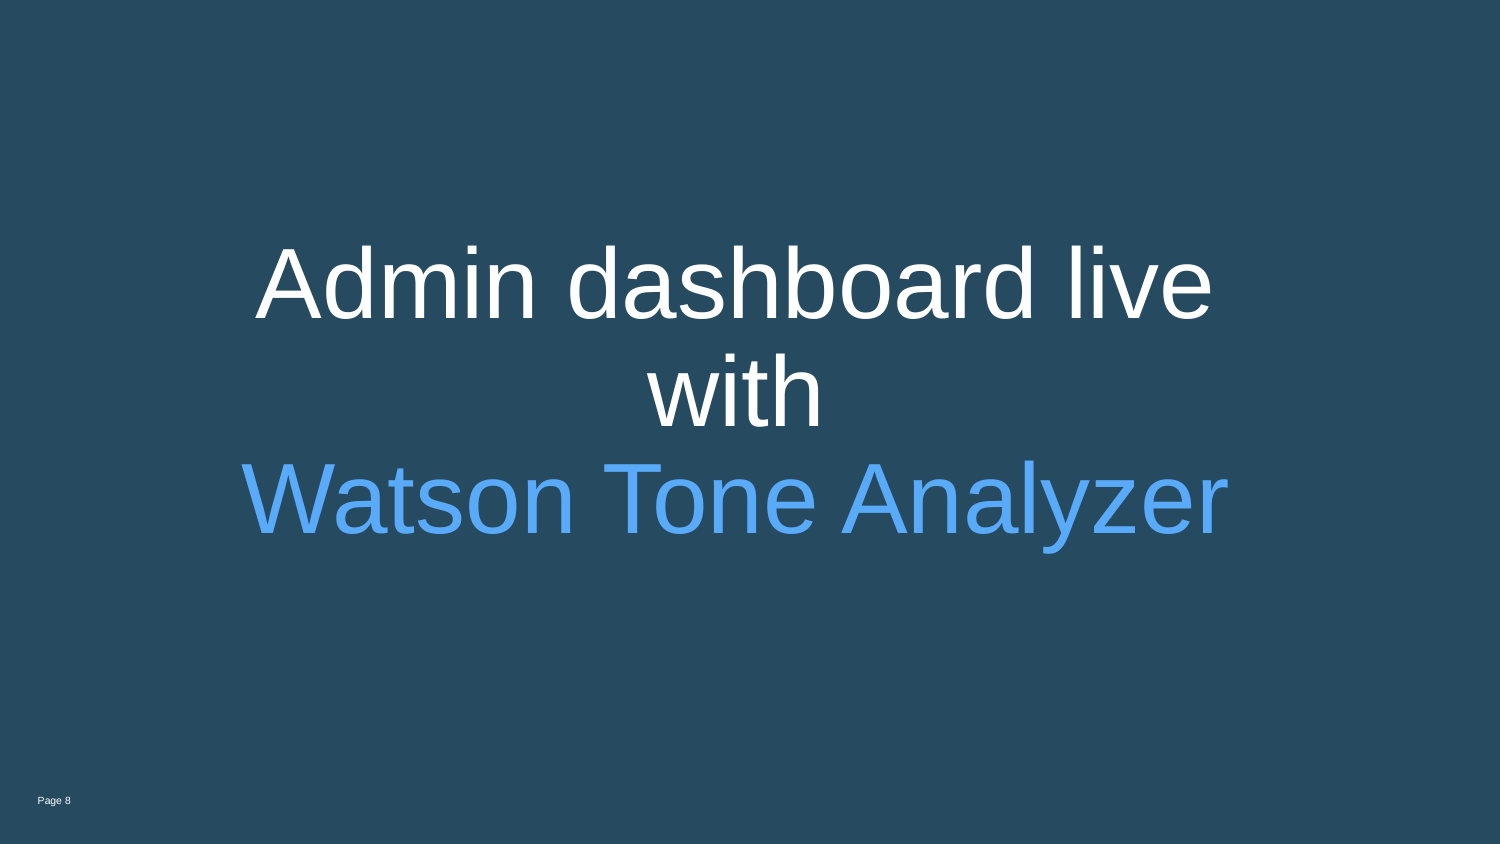

# Admin dashboard live with Watson Tone Analyzer

8